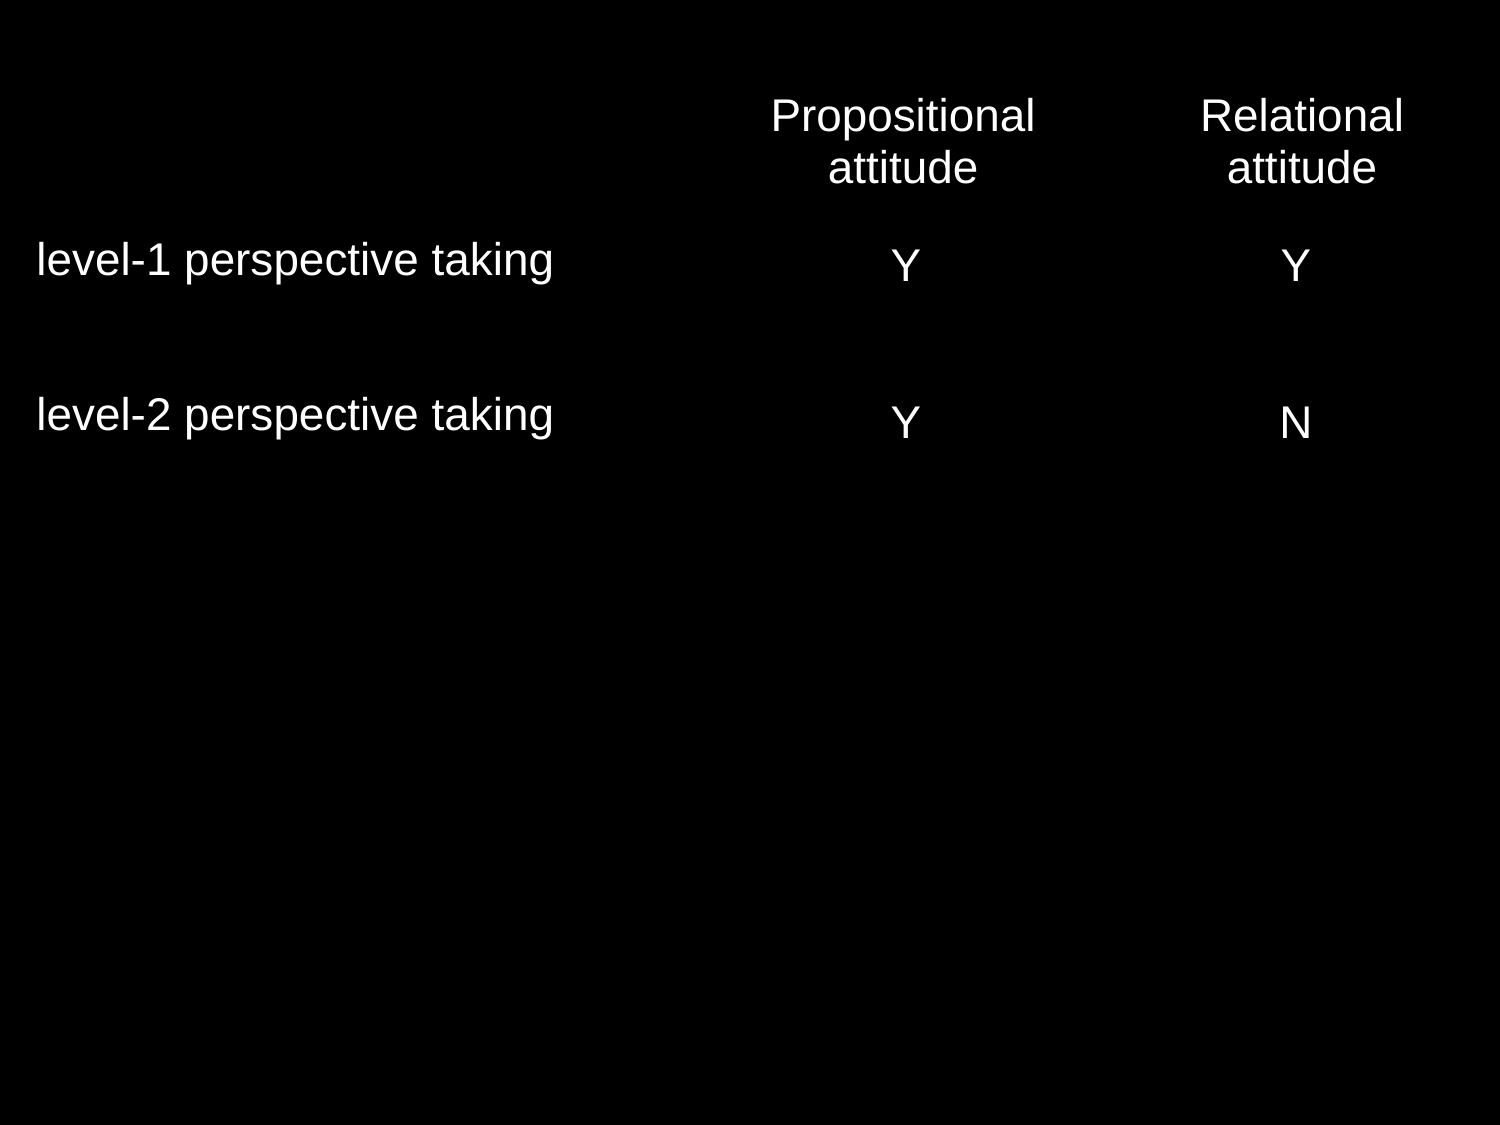

Propositional attitude
Relational attitude
level-1 perspective taking

level-2 perspective taking
Y

Y

Y

N